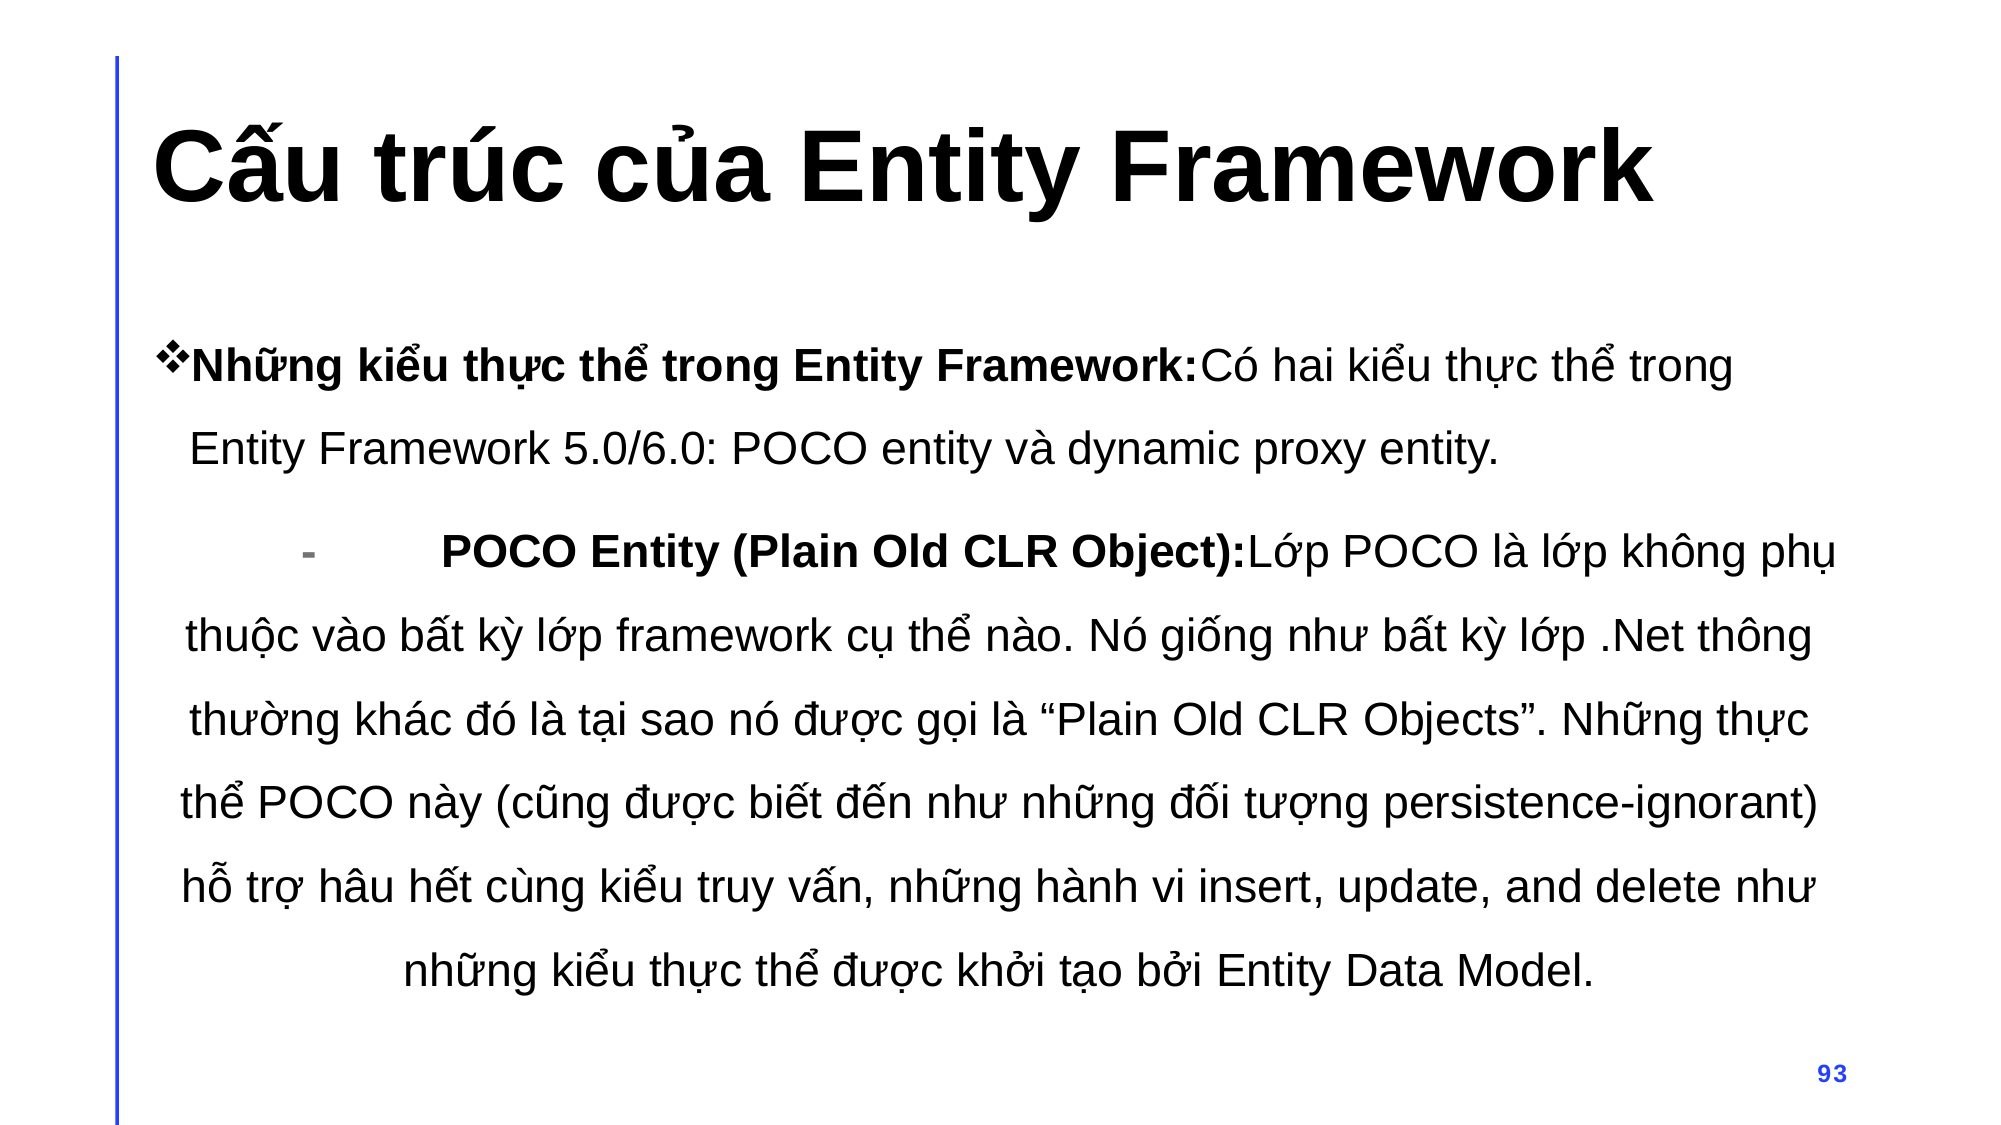

# Cấu trúc của Entity Framework
Những kiểu thực thể trong Entity Framework:Có hai kiểu thực thể trong Entity Framework 5.0/6.0: POCO entity và dynamic proxy entity.
	-	POCO Entity (Plain Old CLR Object):Lớp POCO là lớp không phụ thuộc vào bất kỳ lớp framework cụ thể nào. Nó giống như bất kỳ lớp .Net thông thường khác đó là tại sao nó được gọi là “Plain Old CLR Objects”. Những thực thể POCO này (cũng được biết đến như những đối tượng persistence-ignorant) hỗ trợ hâu hết cùng kiểu truy vấn, những hành vi insert, update, and delete như những kiểu thực thể được khởi tạo bởi Entity Data Model.

93